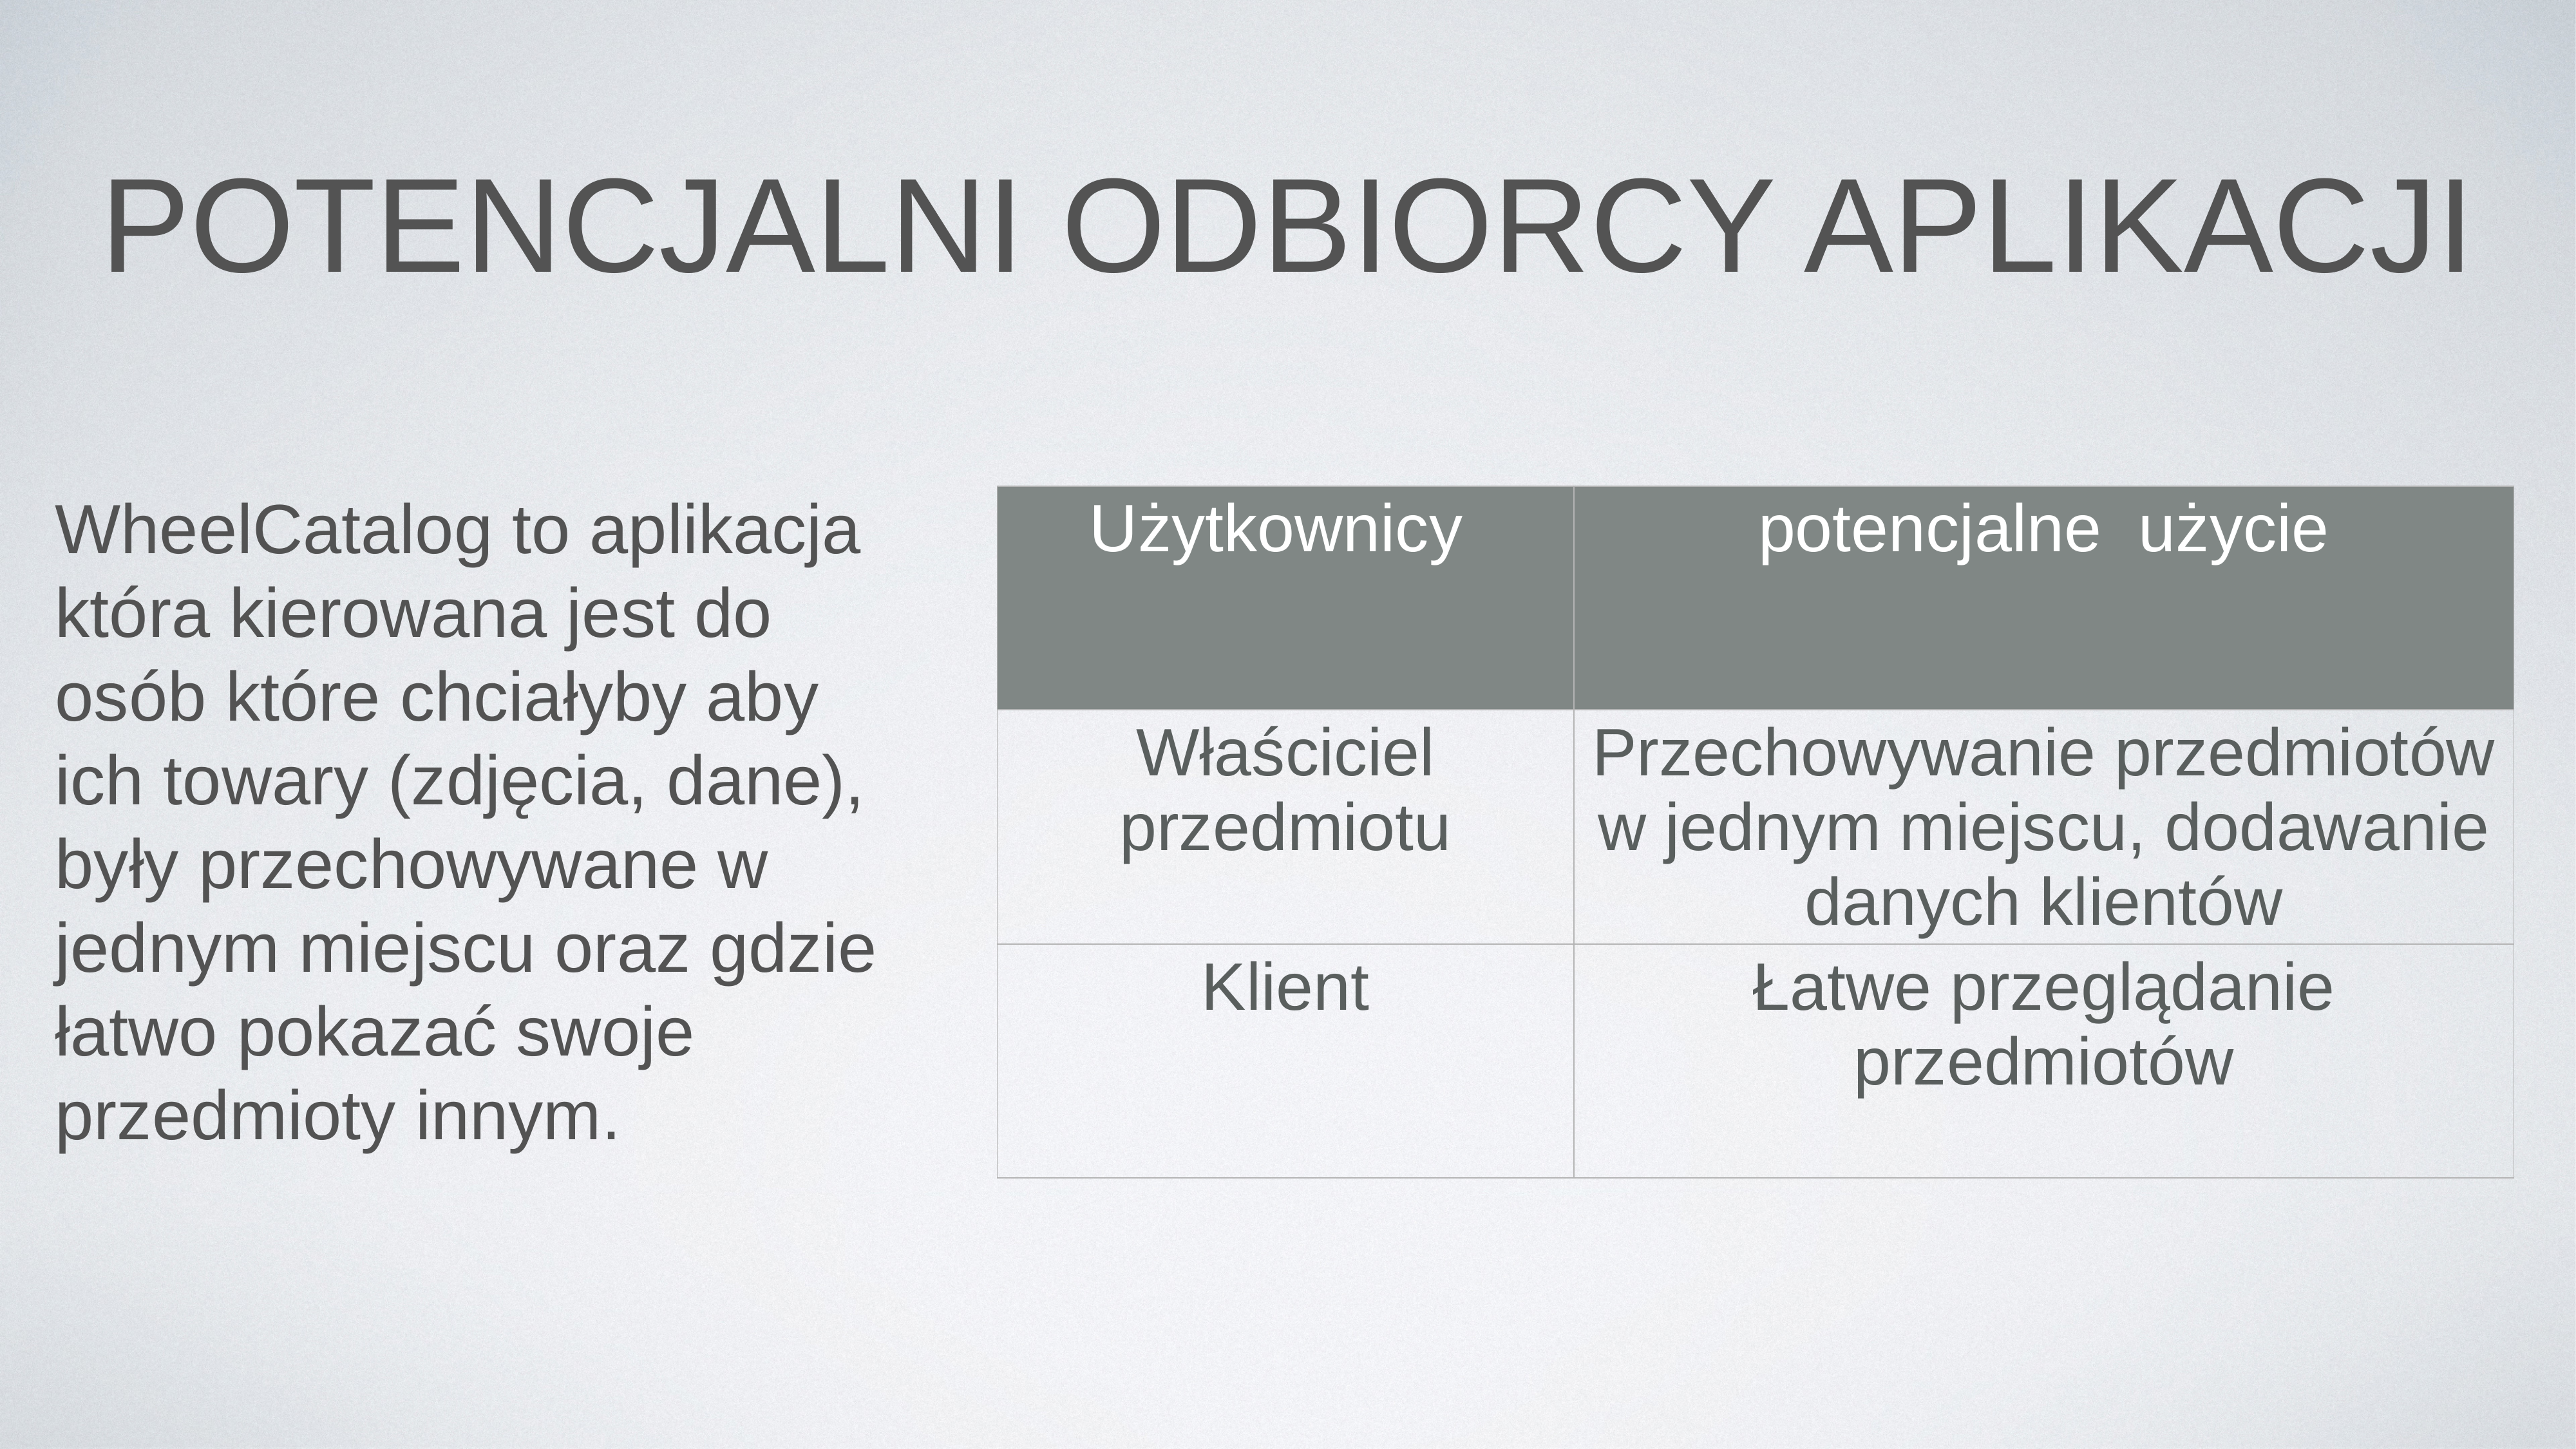

Potencjalni Odbiorcy Aplikacji
WheelCatalog to aplikacja która kierowana jest do osób które chciałyby aby ich towary (zdjęcia, dane), były przechowywane w jednym miejscu oraz gdzie łatwo pokazać swoje przedmioty innym.
| Użytkownicy | potencjalne użycie |
| --- | --- |
| Właściciel przedmiotu | Przechowywanie przedmiotów w jednym miejscu, dodawanie danych klientów |
| Klient | Łatwe przeglądanie przedmiotów |